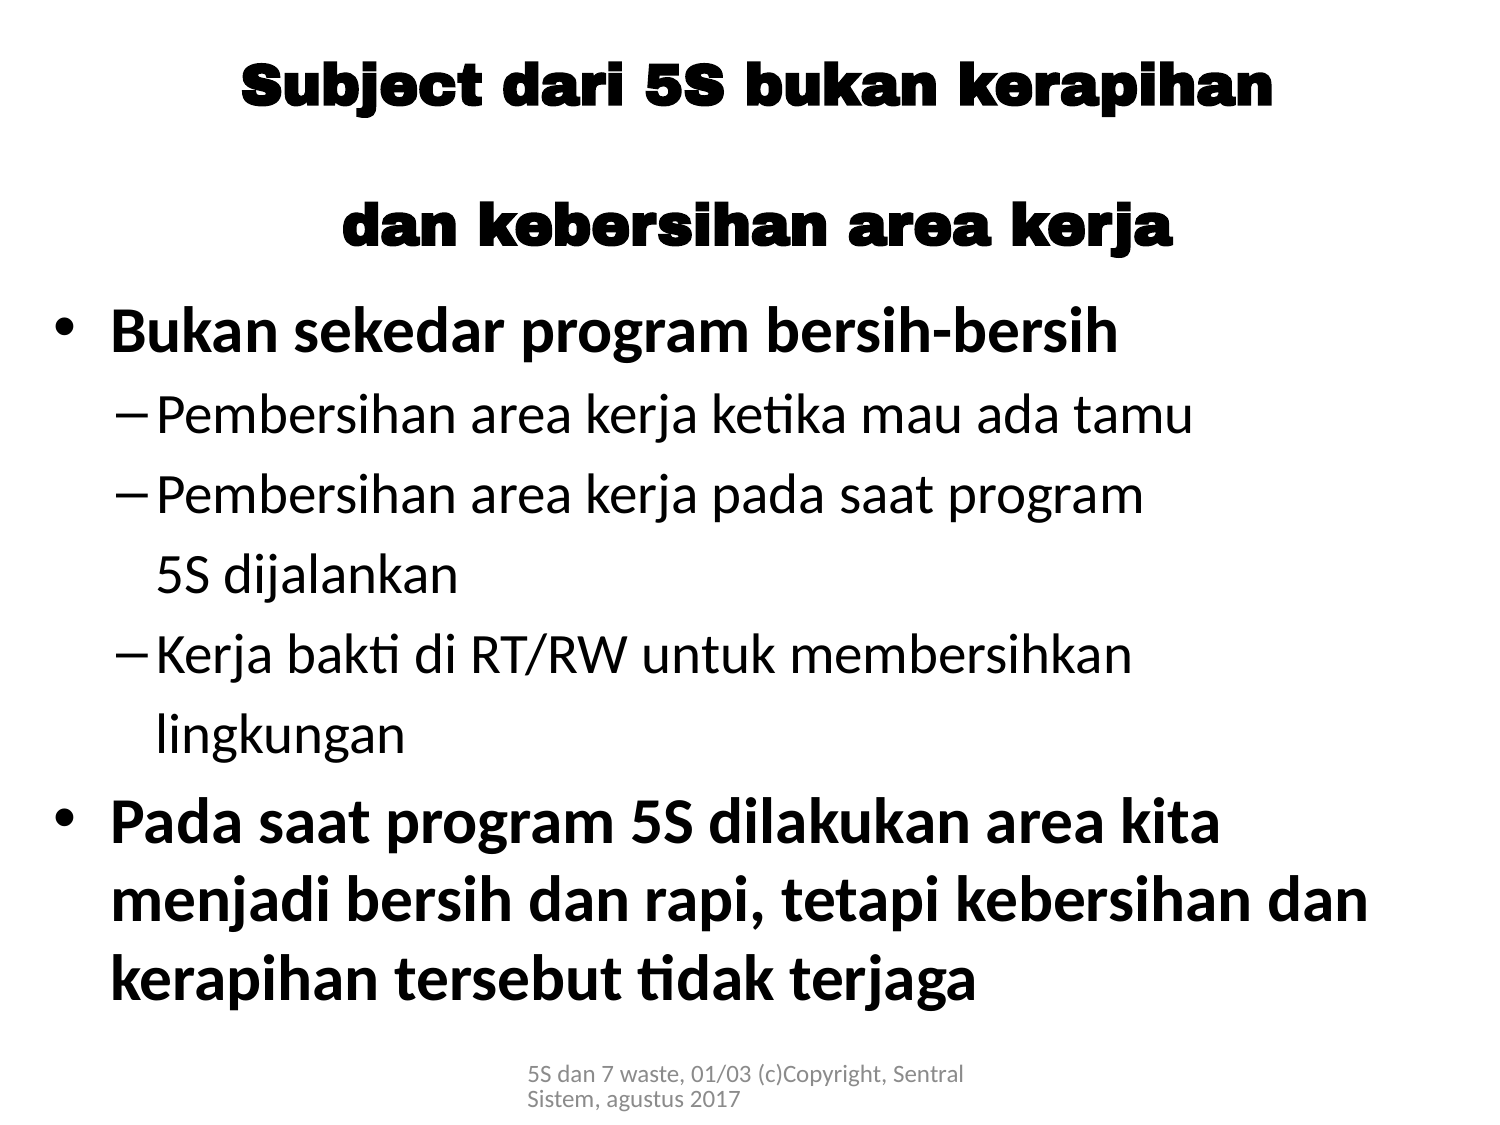

# Subject dari 5S bukan kerapihan dan kebersihan area kerja
Bukan sekedar program bersih-bersih
Pembersihan area kerja ketika mau ada tamu
Pembersihan area kerja pada saat program
   5S dijalankan
Kerja bakti di RT/RW untuk membersihkan
   lingkungan
Pada saat program 5S dilakukan area kita menjadi bersih dan rapi, tetapi kebersihan dan kerapihan tersebut tidak terjaga

5S dan 7 waste, 01/03 (c)Copyright, Sentral Sistem, agustus 2017